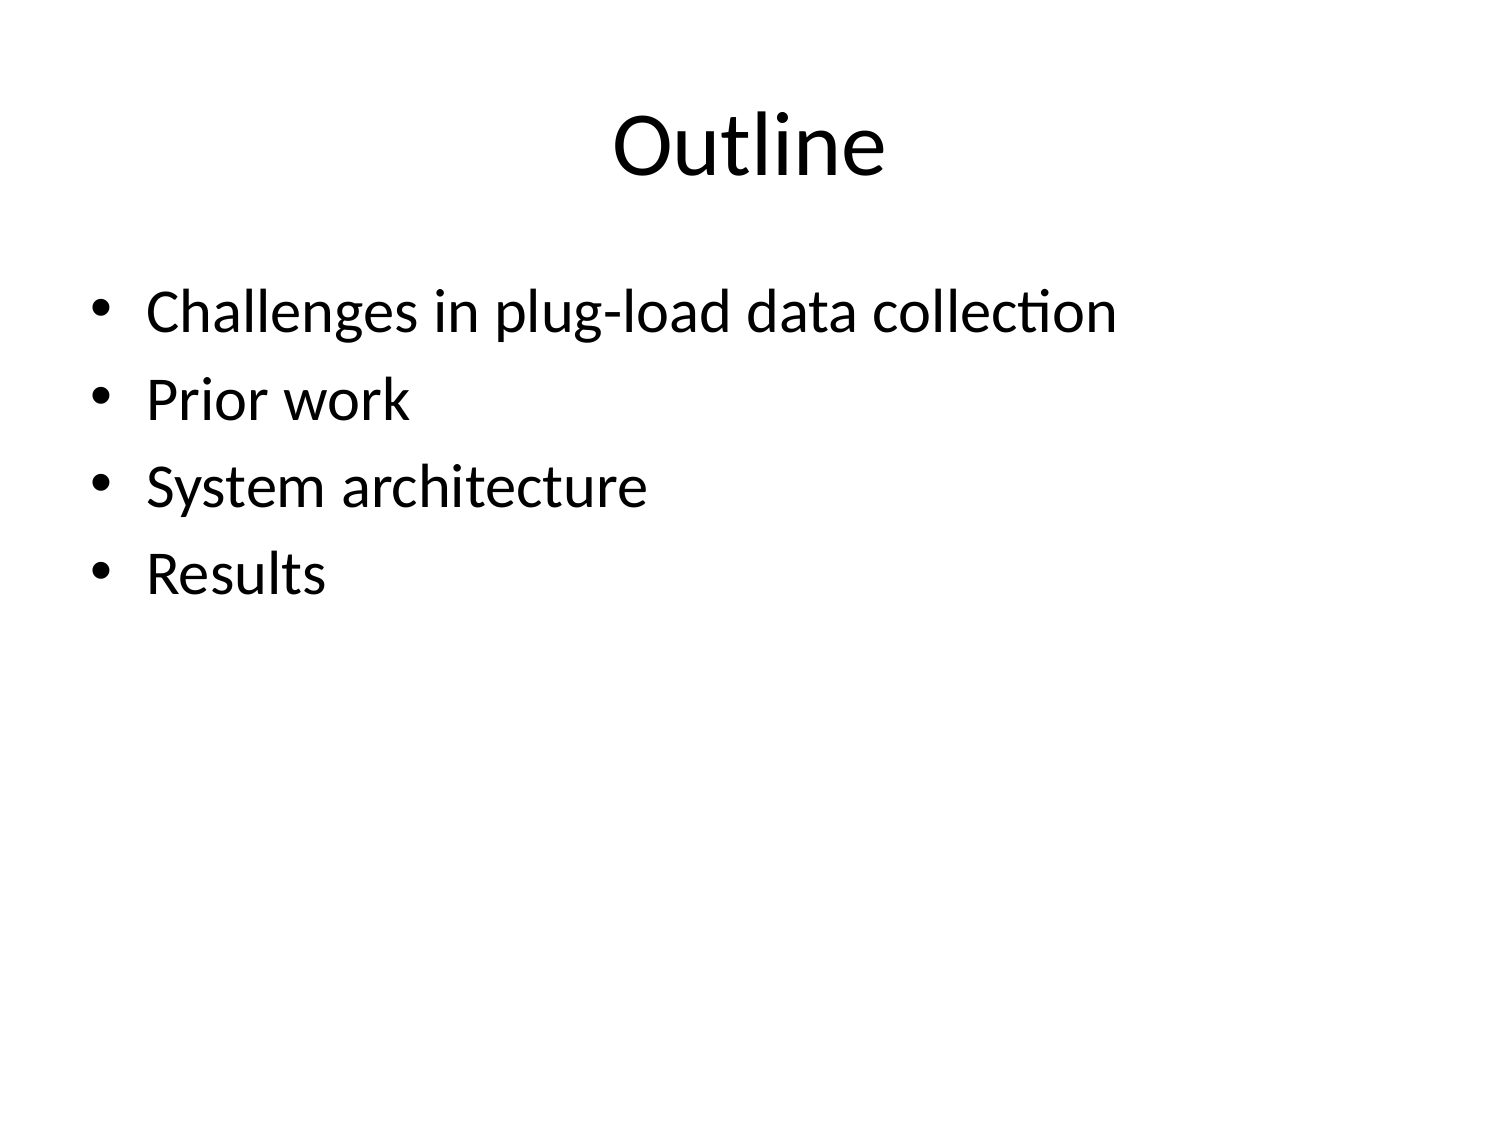

# Outline
Challenges in plug-load data collection
Prior work
System architecture
Results